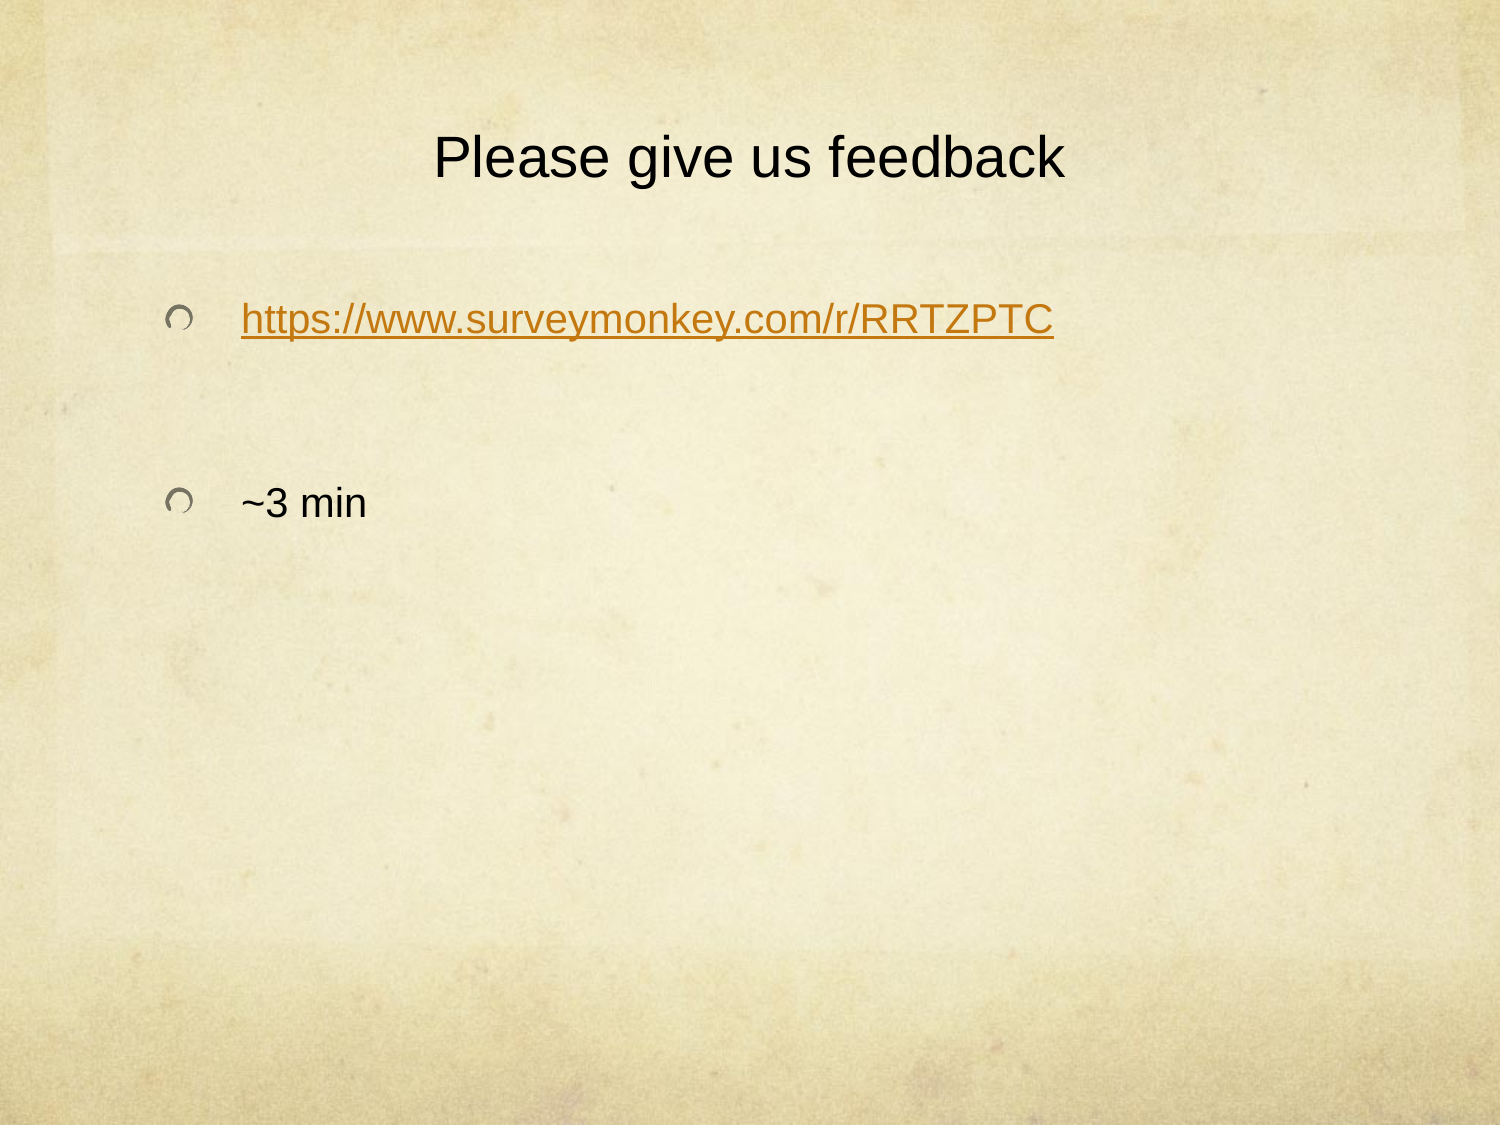

# Please give us feedback
https://www.surveymonkey.com/r/RRTZPTC

~3 min